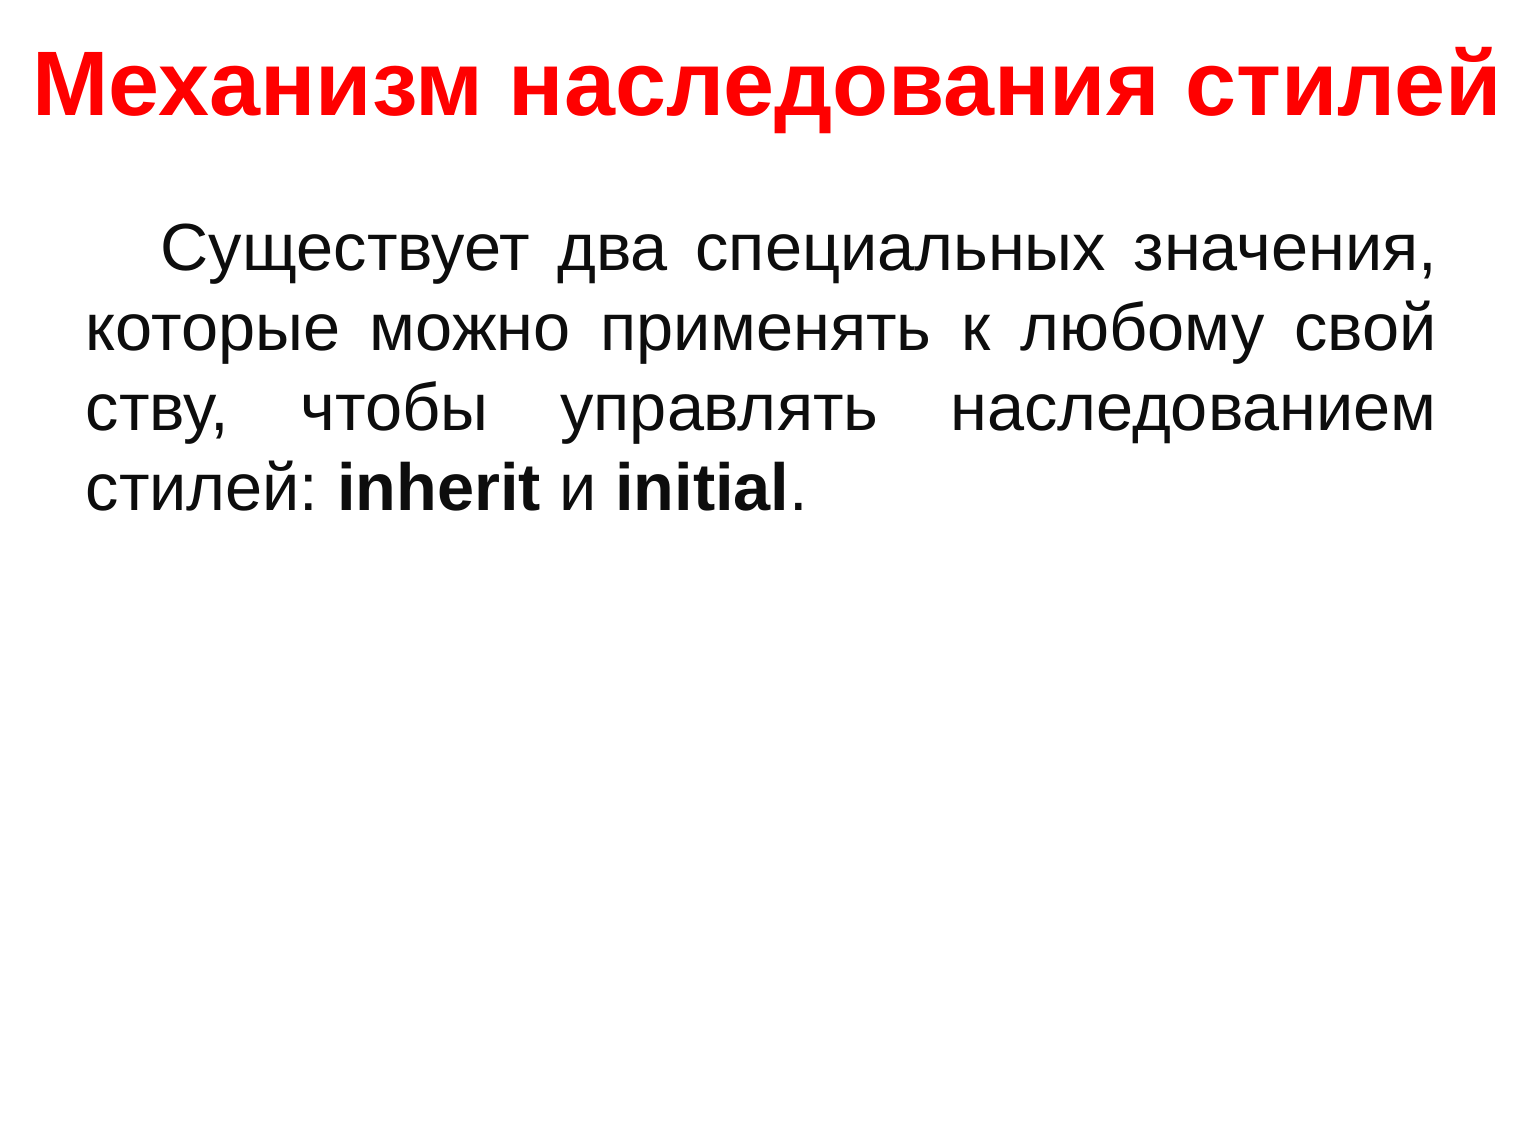

# Механизм наследования стилей

Существует два специальных значения, которые можно применять к любому свой­ству, чтобы управлять наследованием стилей: inherit и initial.